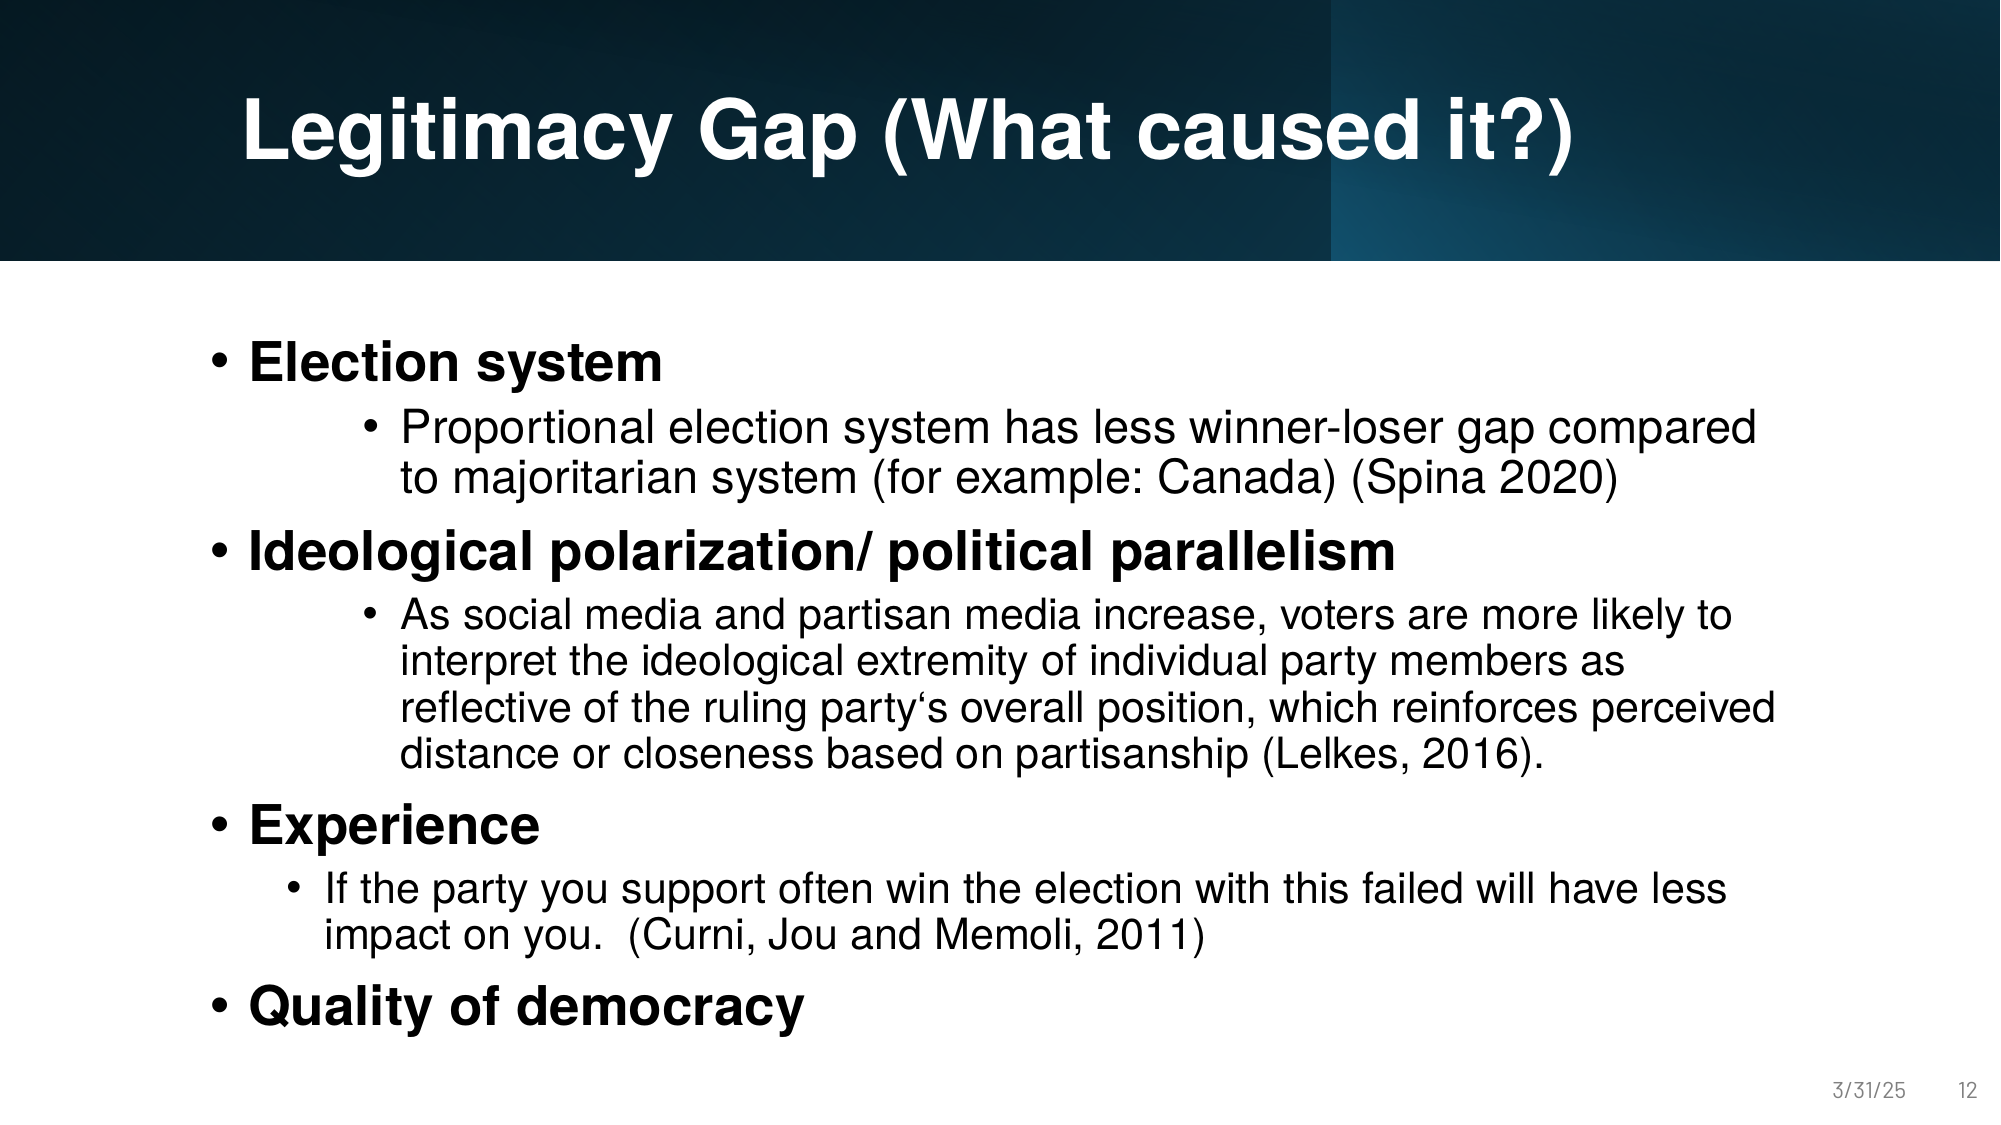

# Legitimacy Gap (What caused it?)

Election system
Proportional election system has less winner-loser gap compared to majoritarian system (for example: Canada) (Spina 2020)
Ideological polarization/ political parallelism
As social media and partisan media increase, voters are more likely to interpret the ideological extremity of individual party members as reflective of the ruling party‘s overall position, which reinforces perceived distance or closeness based on partisanship (Lelkes, 2016).
Experience
If the party you support often win the election with this failed will have less impact on you.  (Curni, Jou and Memoli, 2011)
Quality of democracy

3/31/25
12